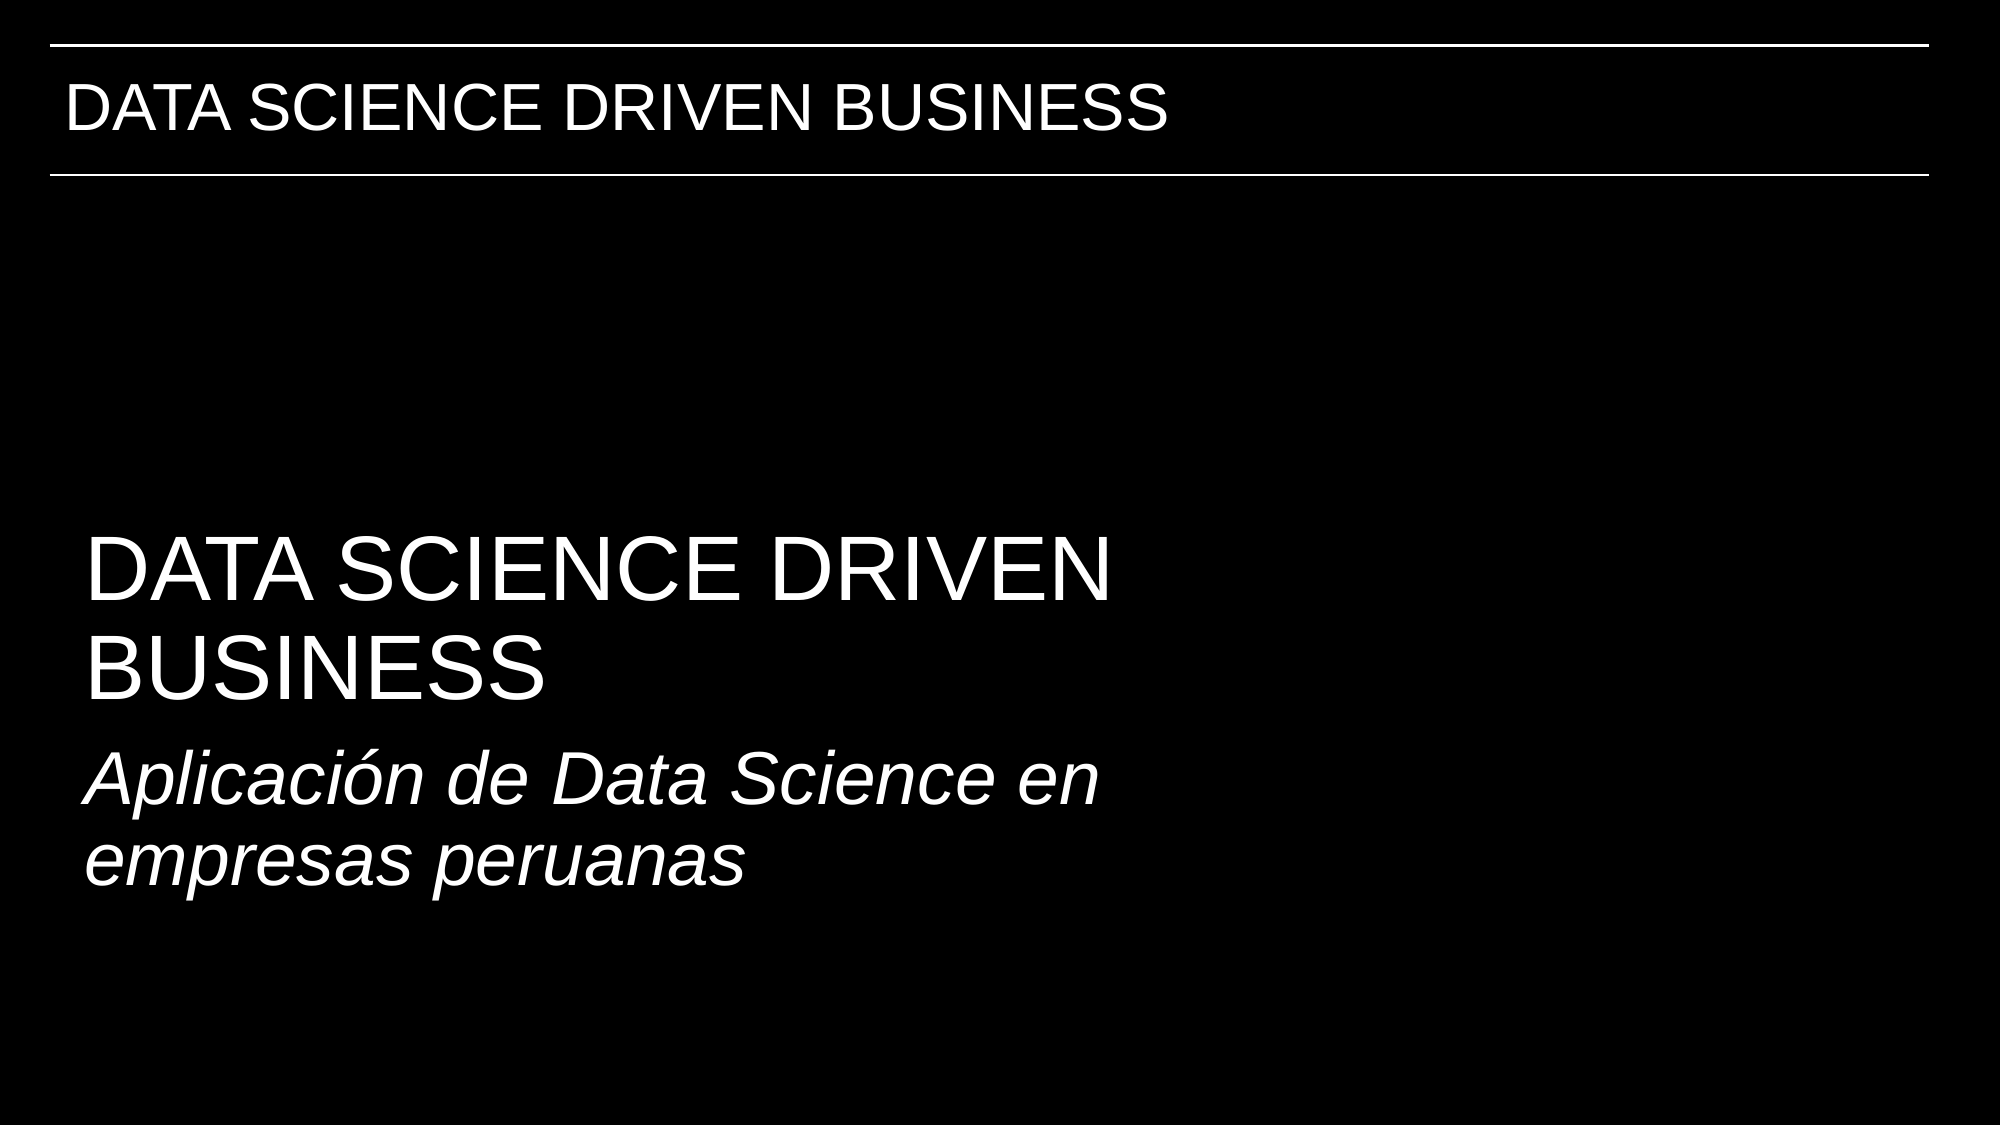

# DATA SCIENCE DRIVEN BUSINESS
DATA SCIENCE DRIVEN BUSINESS
Aplicación de Data Science en empresas peruanas